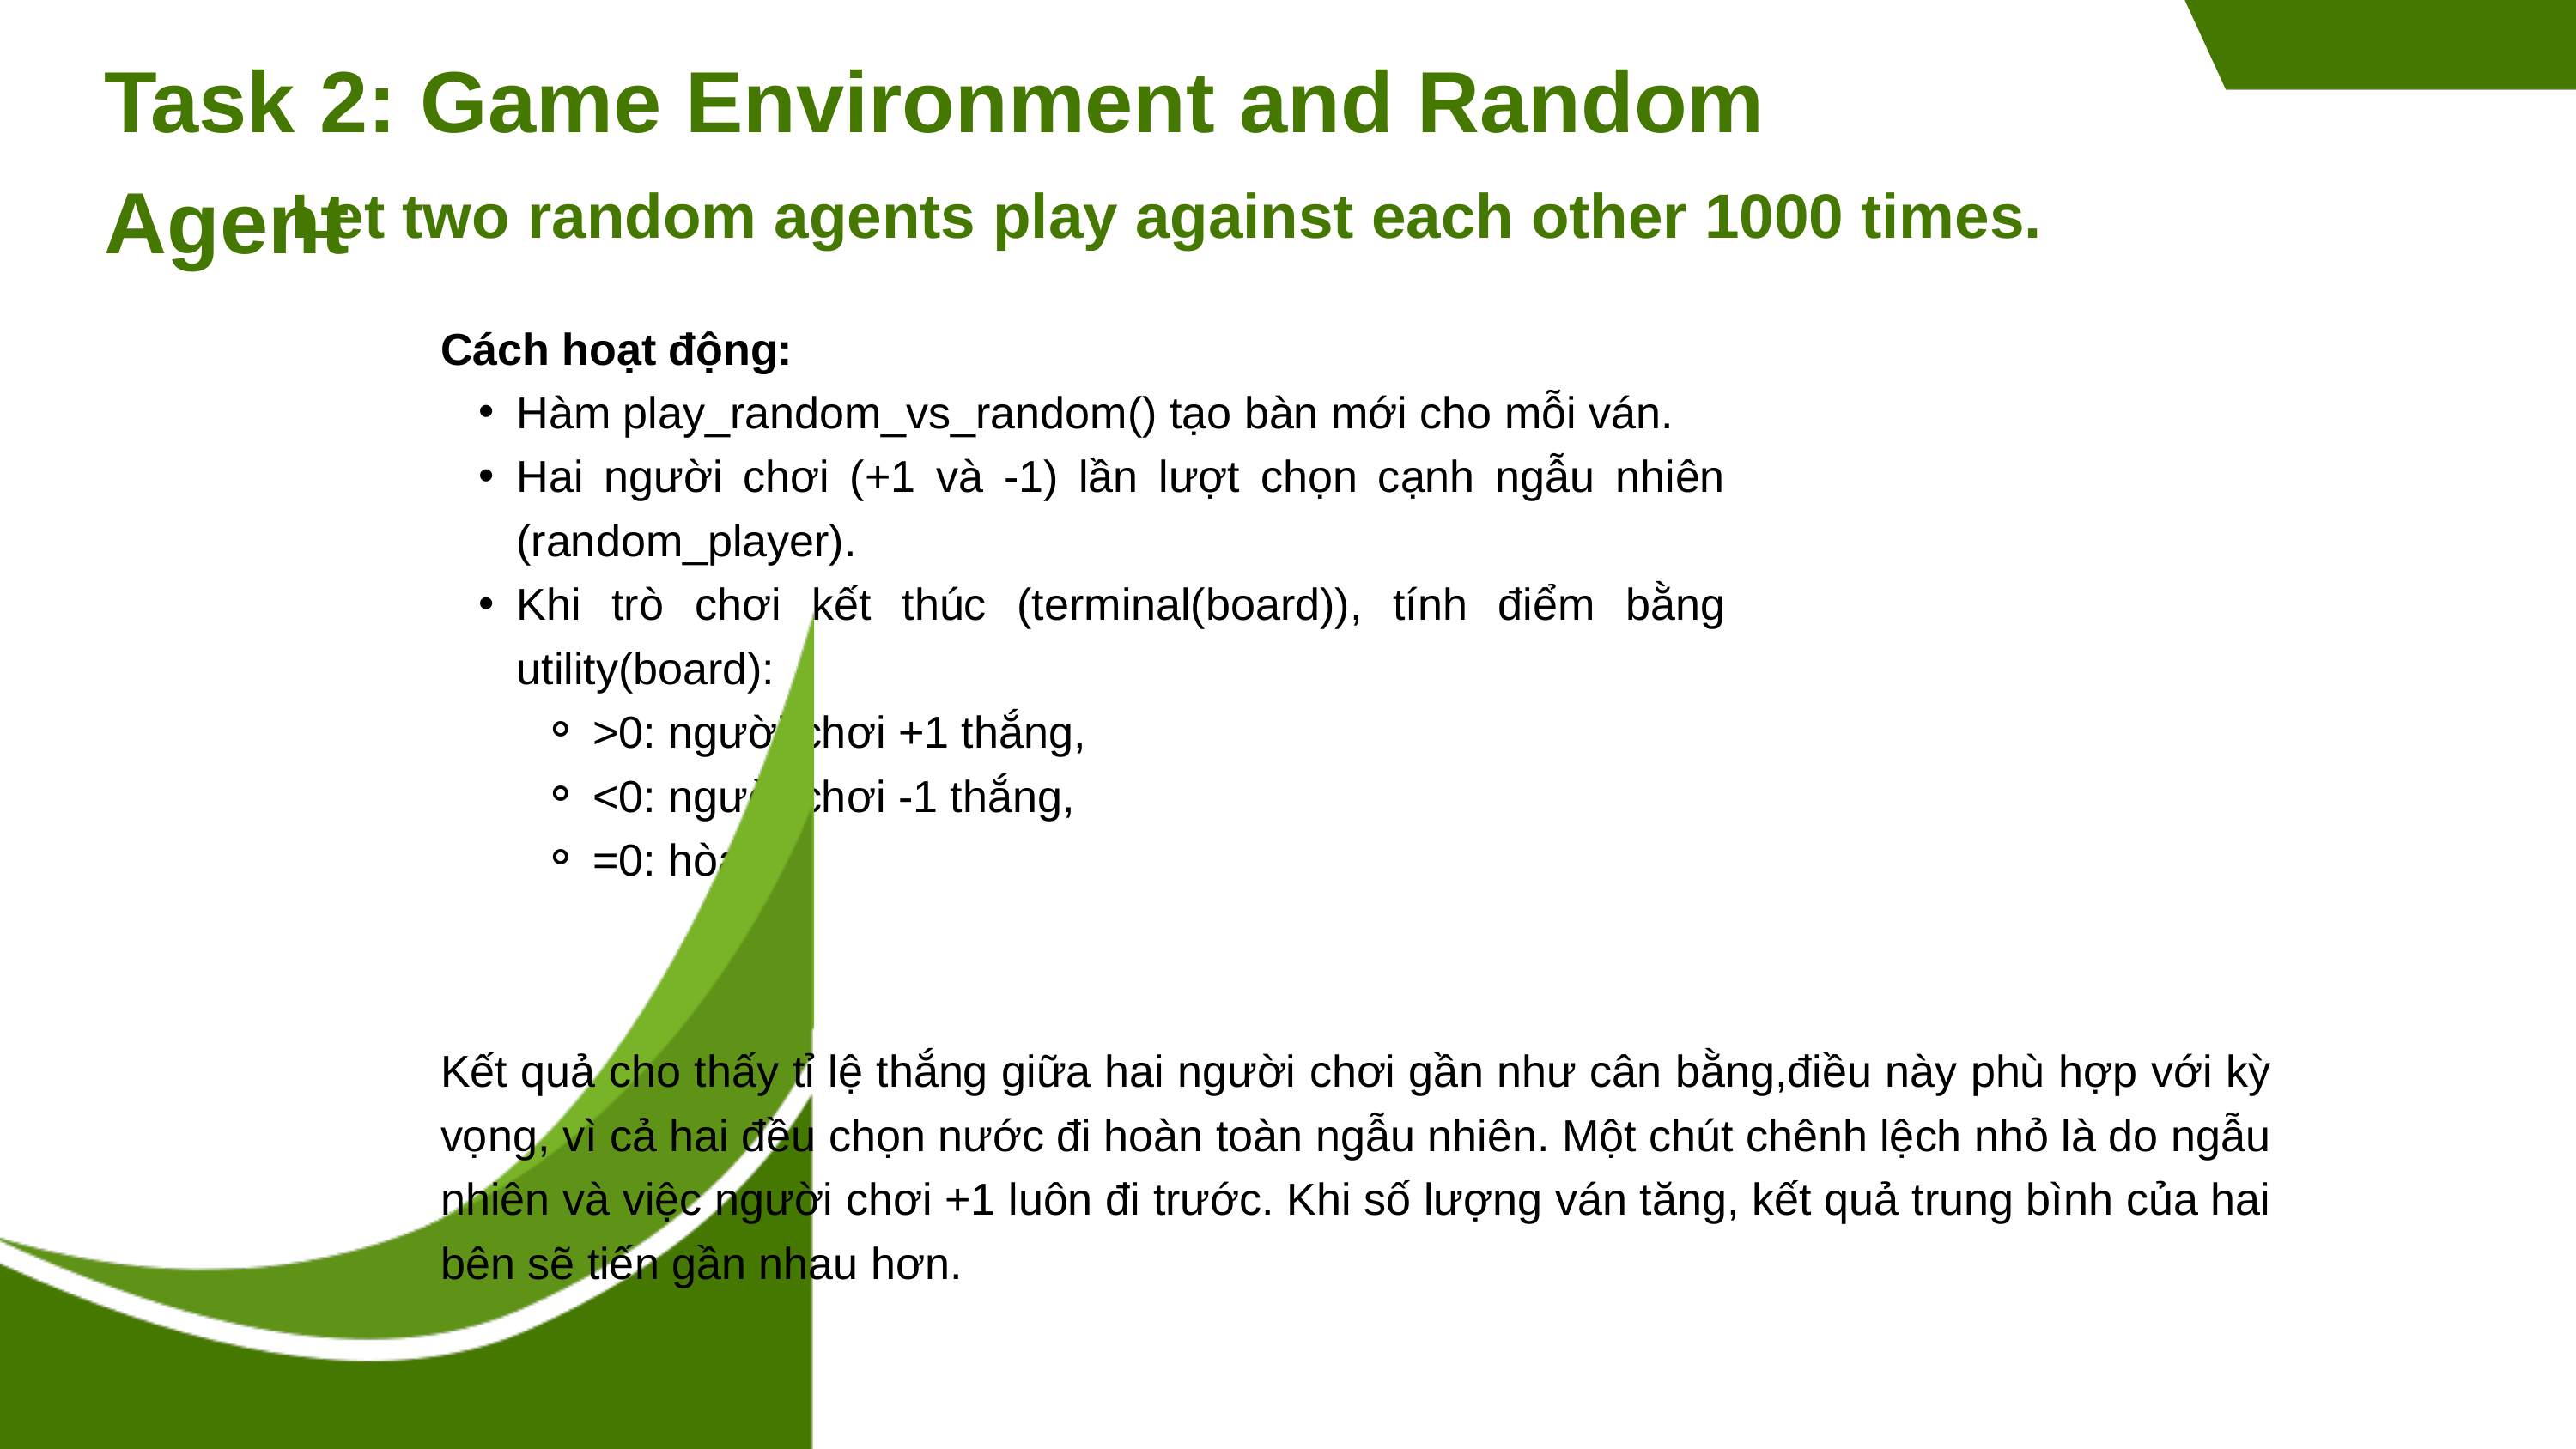

Task 2: Game Environment and Random Agent
Let two random agents play against each other 1000 times.
Cách hoạt động:
Hàm play_random_vs_random() tạo bàn mới cho mỗi ván.
Hai người chơi (+1 và -1) lần lượt chọn cạnh ngẫu nhiên (random_player).
Khi trò chơi kết thúc (terminal(board)), tính điểm bằng utility(board):
>0: người chơi +1 thắng,
<0: người chơi -1 thắng,
=0: hòa.

Kết quả cho thấy tỉ lệ thắng giữa hai người chơi gần như cân bằng,điều này phù hợp với kỳ vọng, vì cả hai đều chọn nước đi hoàn toàn ngẫu nhiên. Một chút chênh lệch nhỏ là do ngẫu nhiên và việc người chơi +1 luôn đi trước. Khi số lượng ván tăng, kết quả trung bình của hai bên sẽ tiến gần nhau hơn.